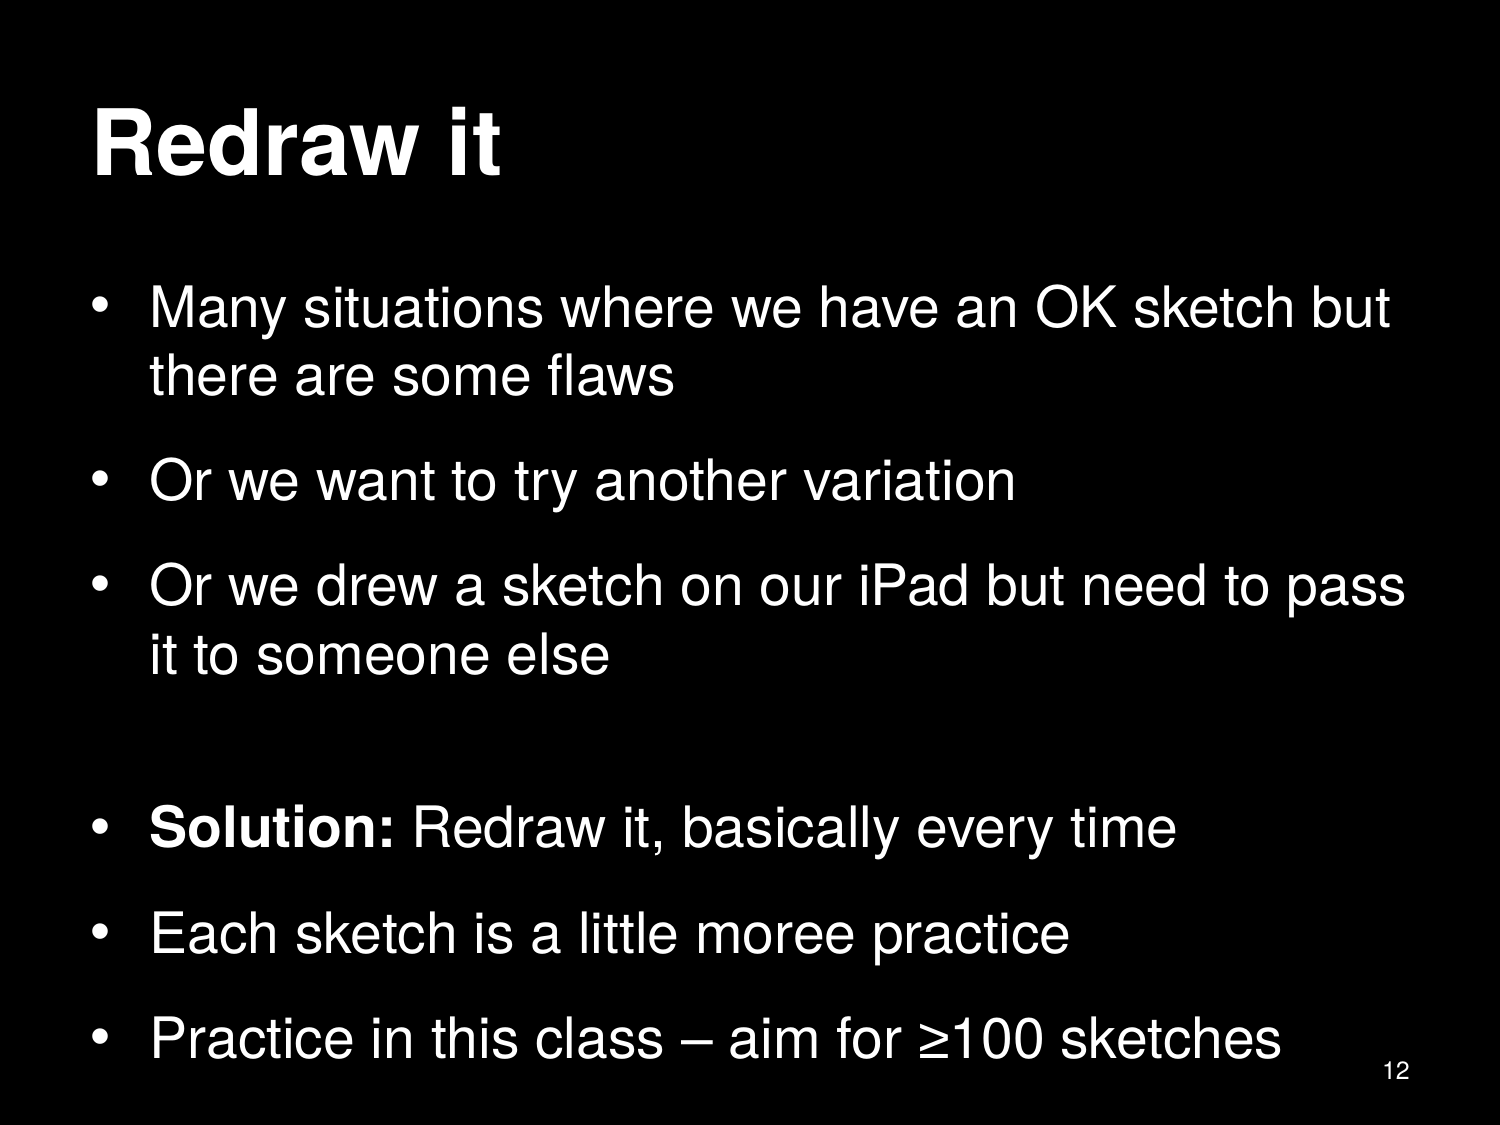

# Redraw it
Many situations where we have an OK sketch but there are some flaws
Or we want to try another variation
Or we drew a sketch on our iPad but need to pass it to someone else
Solution: Redraw it, basically every time
Each sketch is a little moree practice
Practice in this class – aim for ≥100 sketches

12